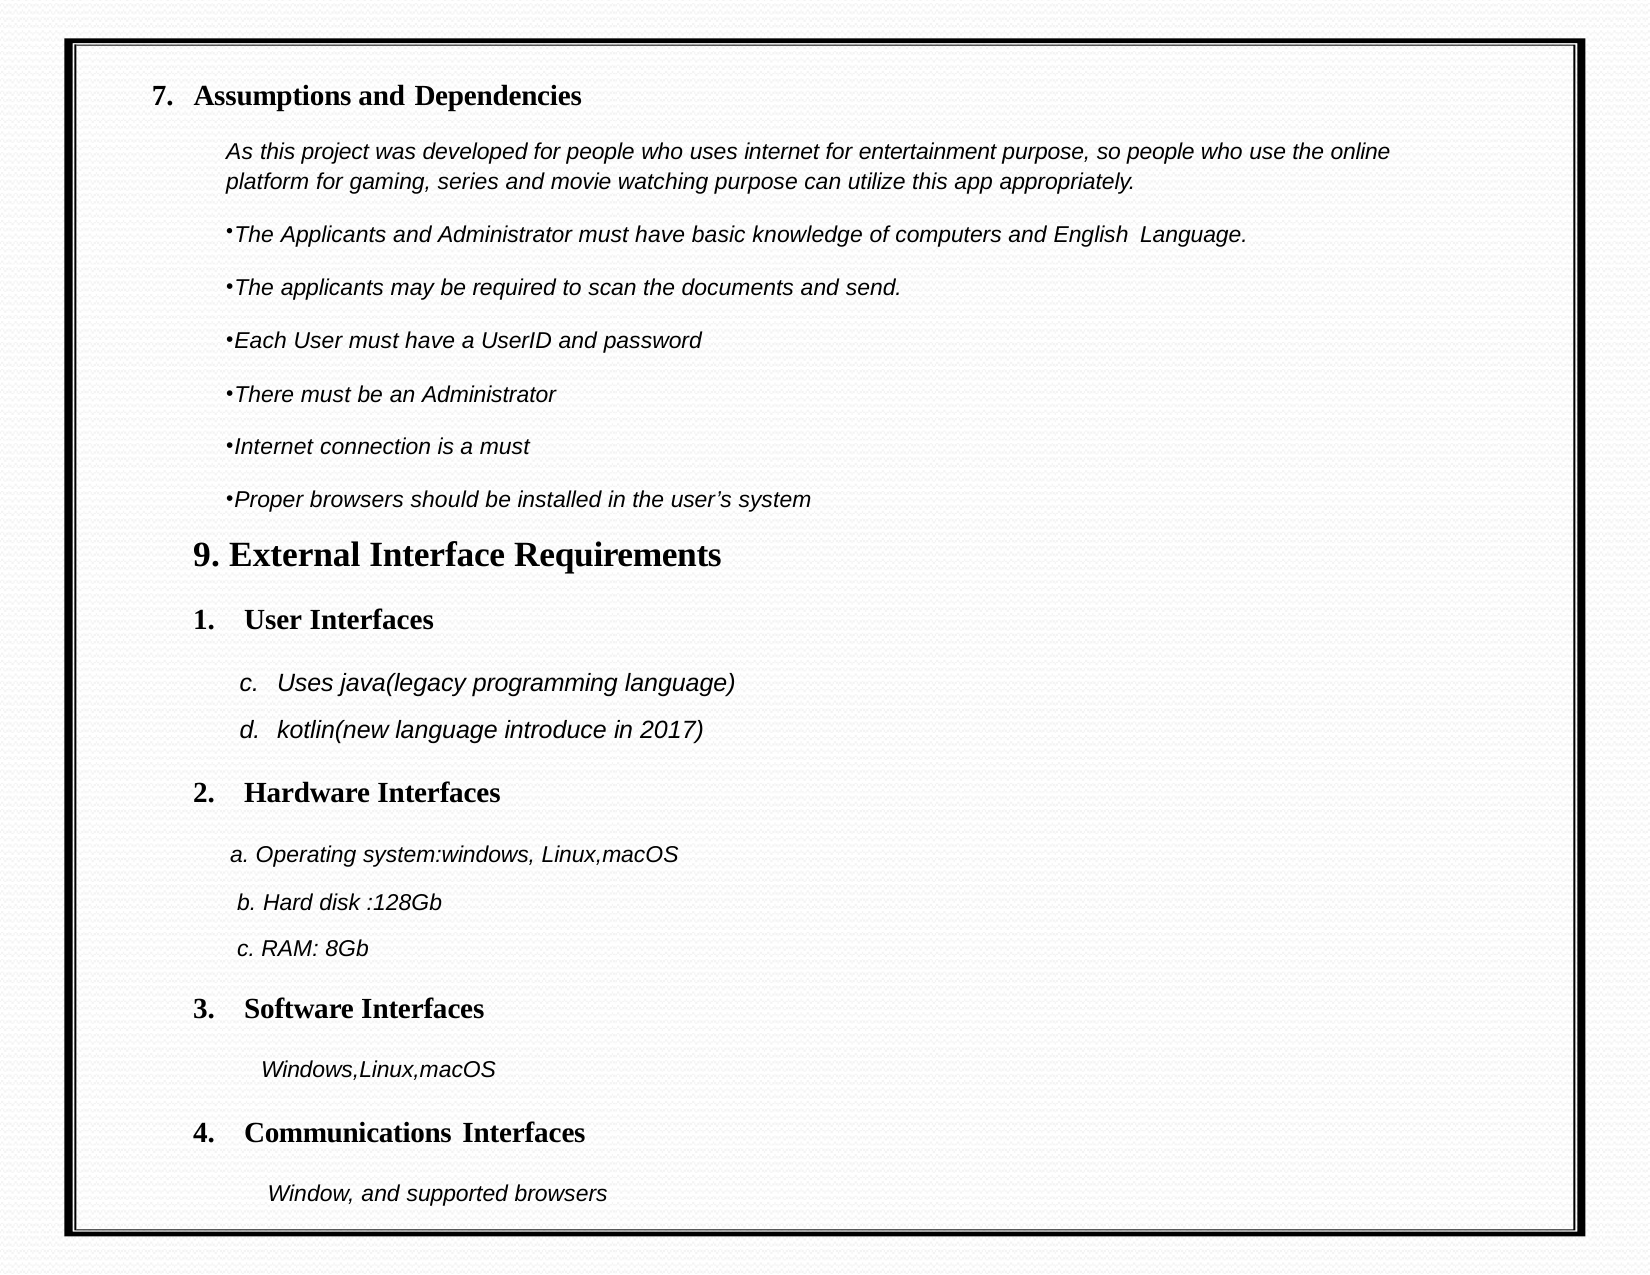

Assumptions and Dependencies
As this project was developed for people who uses internet for entertainment purpose, so people who use the online  platform for gaming, series and movie watching purpose can utilize this app appropriately.

The Applicants and Administrator must have basic knowledge of computers and English Language.

The applicants may be required to scan the documents and send.

Each User must have a UserID and password

There must be an Administrator

Internet connection is a must

Proper browsers should be installed in the user’s system
9. External Interface Requirements
User Interfaces

Uses java(legacy programming language)
kotlin(new language introduce in 2017)

Hardware Interfaces

Operating system:windows, Linux,macOS
Hard disk :128Gb
RAM: 8Gb

Software Interfaces

Windows,Linux,macOS

Communications Interfaces

Window, and supported browsers